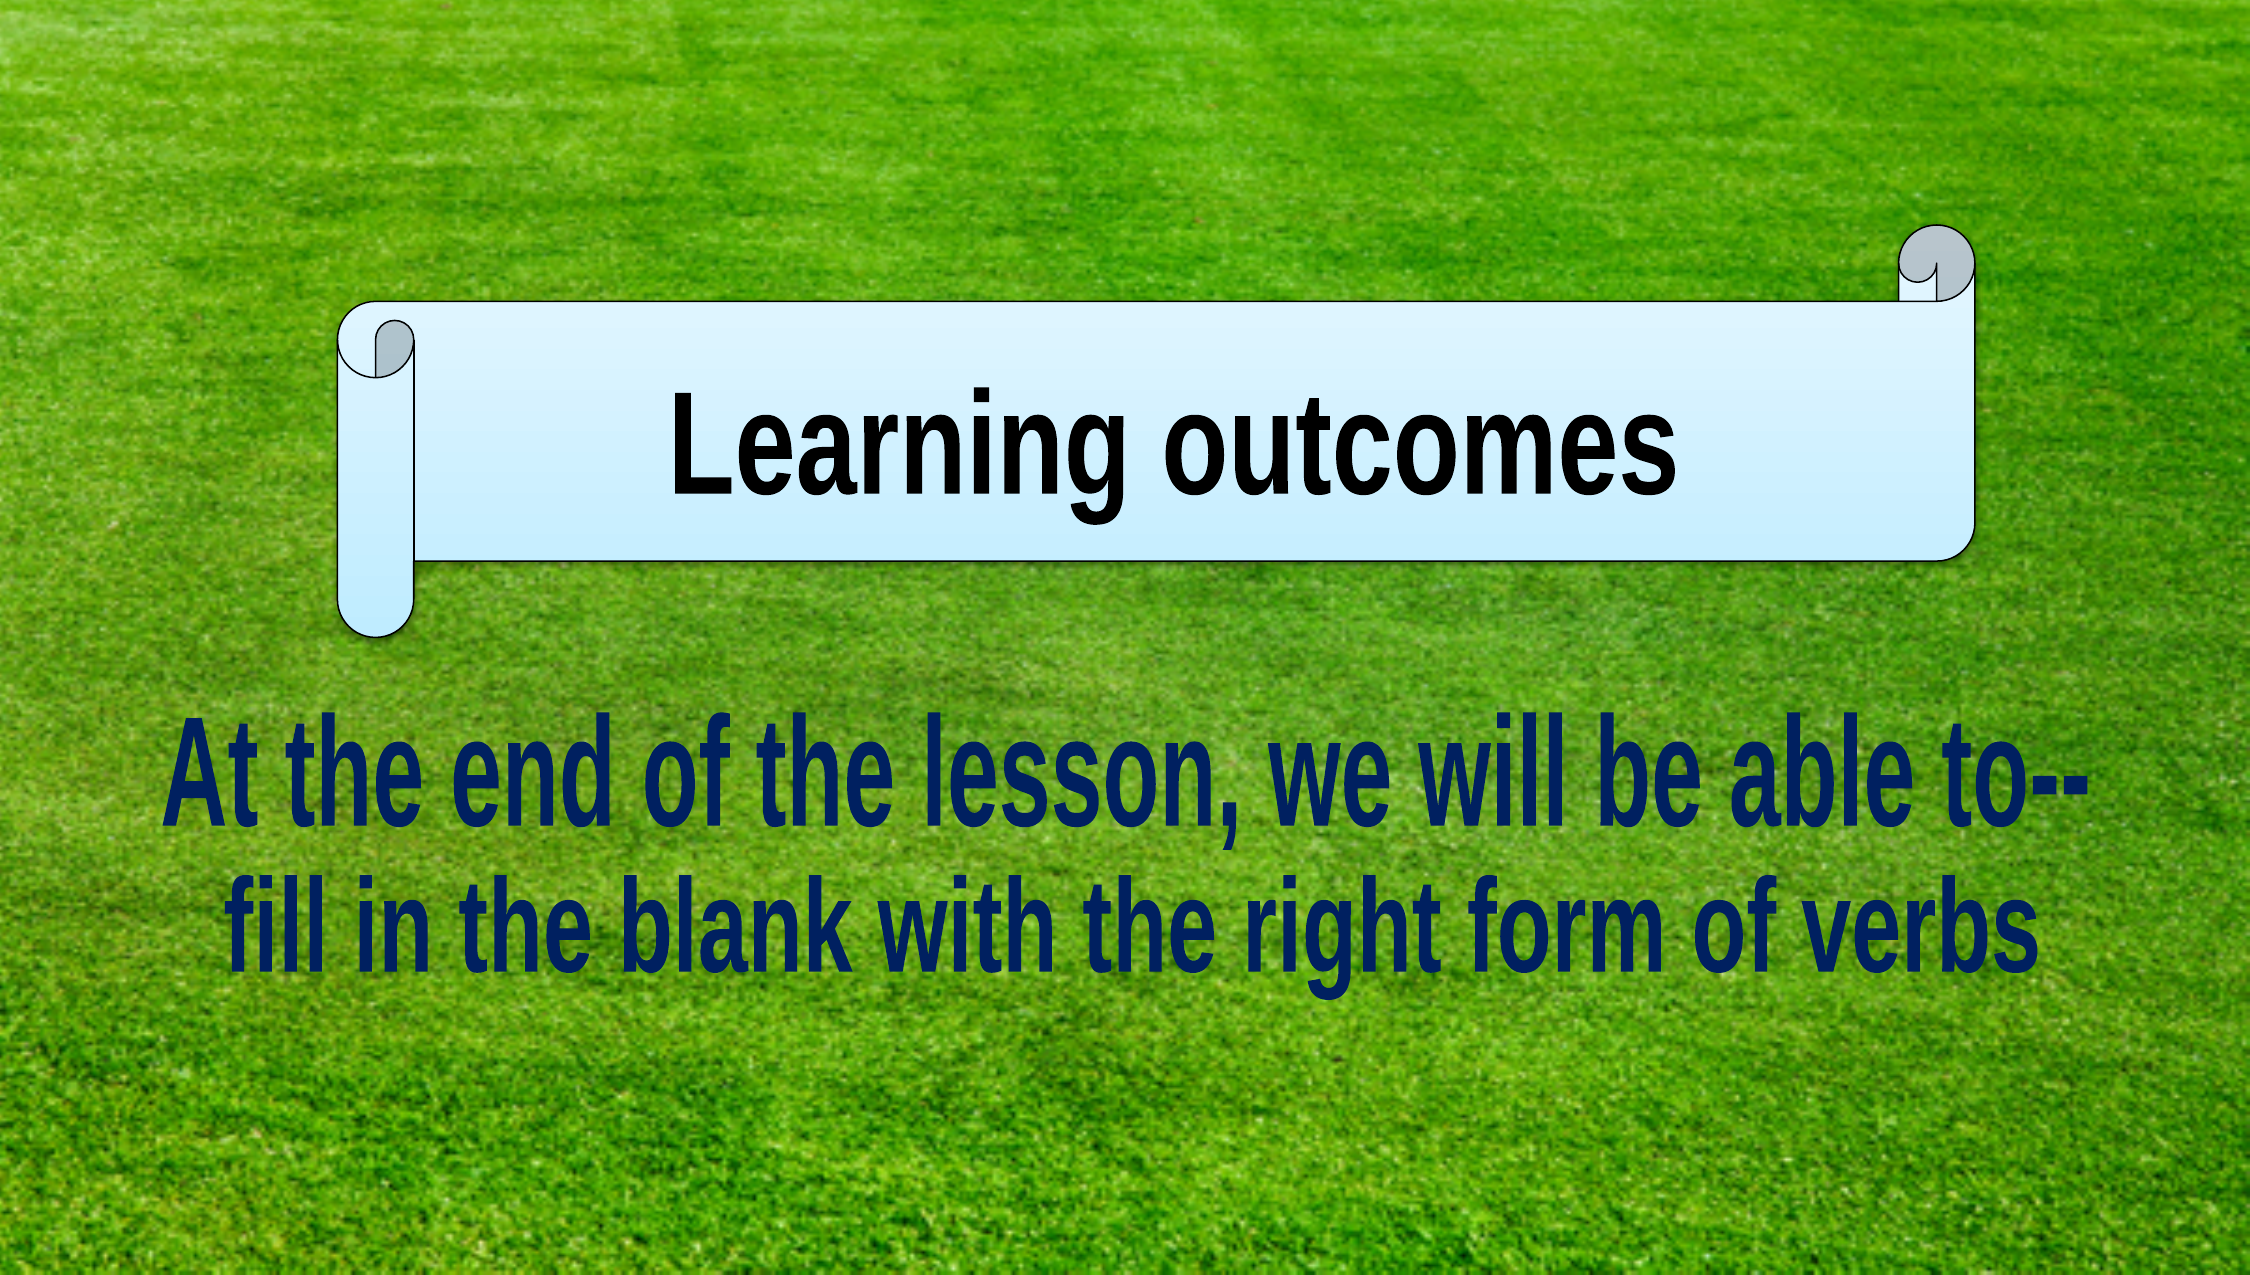

Learning outcomes
At the end of the lesson, we will be able to--
fill in the blank with the right form of verbs